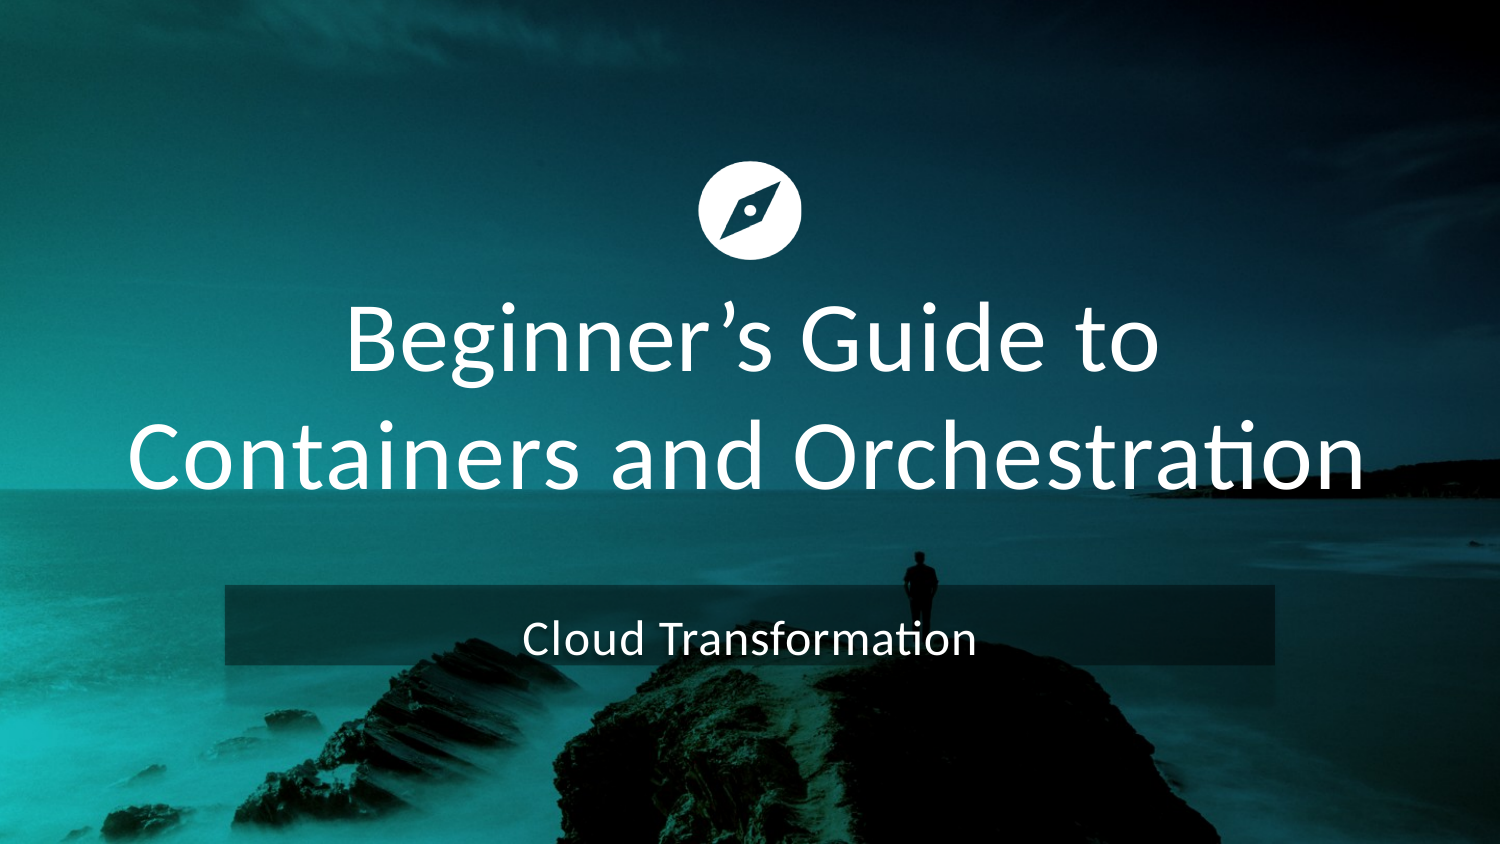

# Beginner’s Guide to  Containers and Orchestration

Cloud Transformation

Beginner’s Guide to Containers and  Orchestration